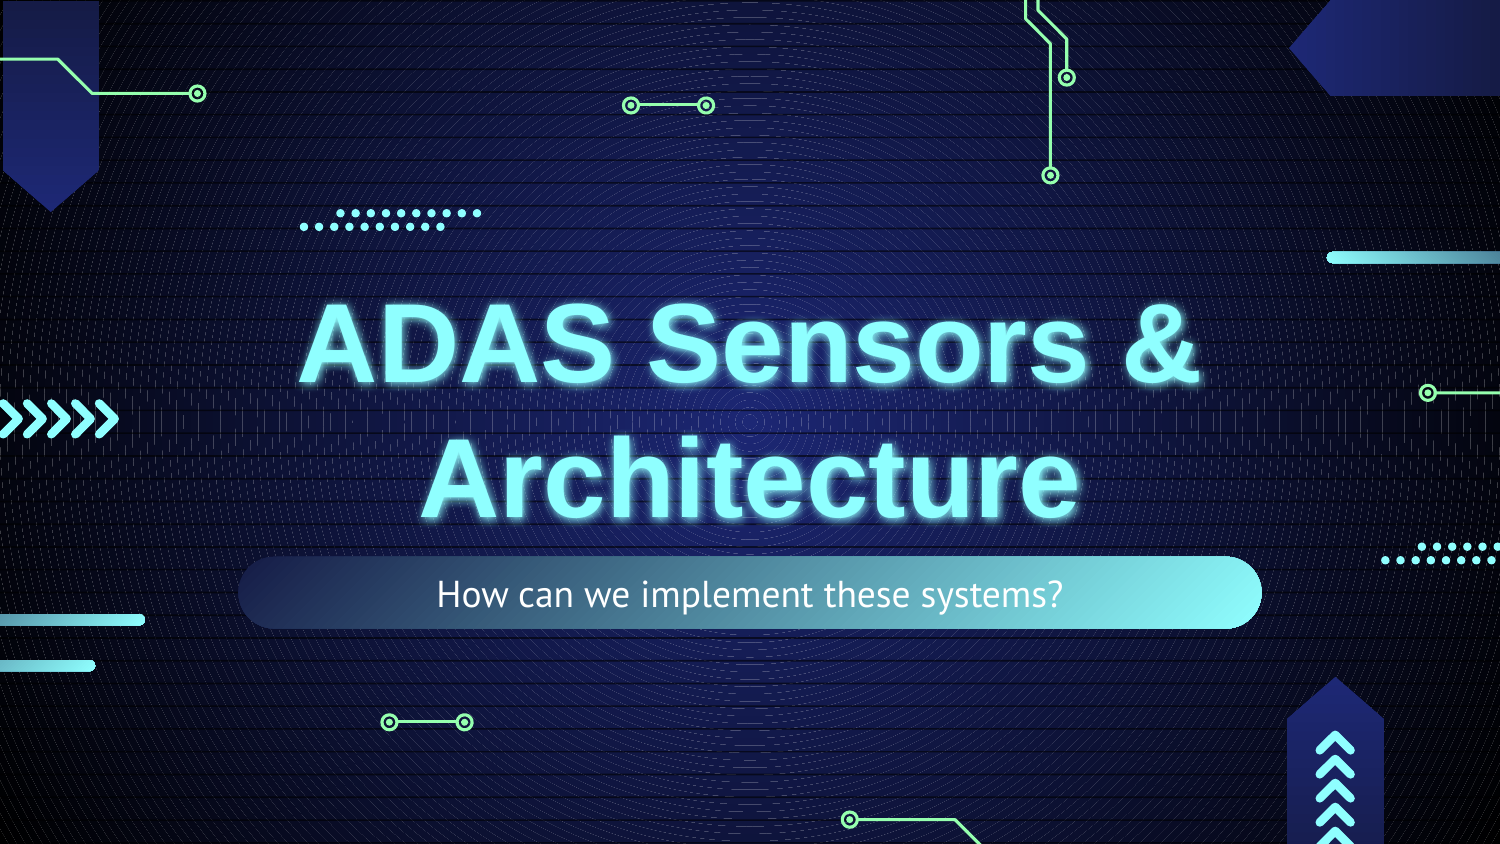

ADAS Sensors & Architecture

How can we implement these systems?